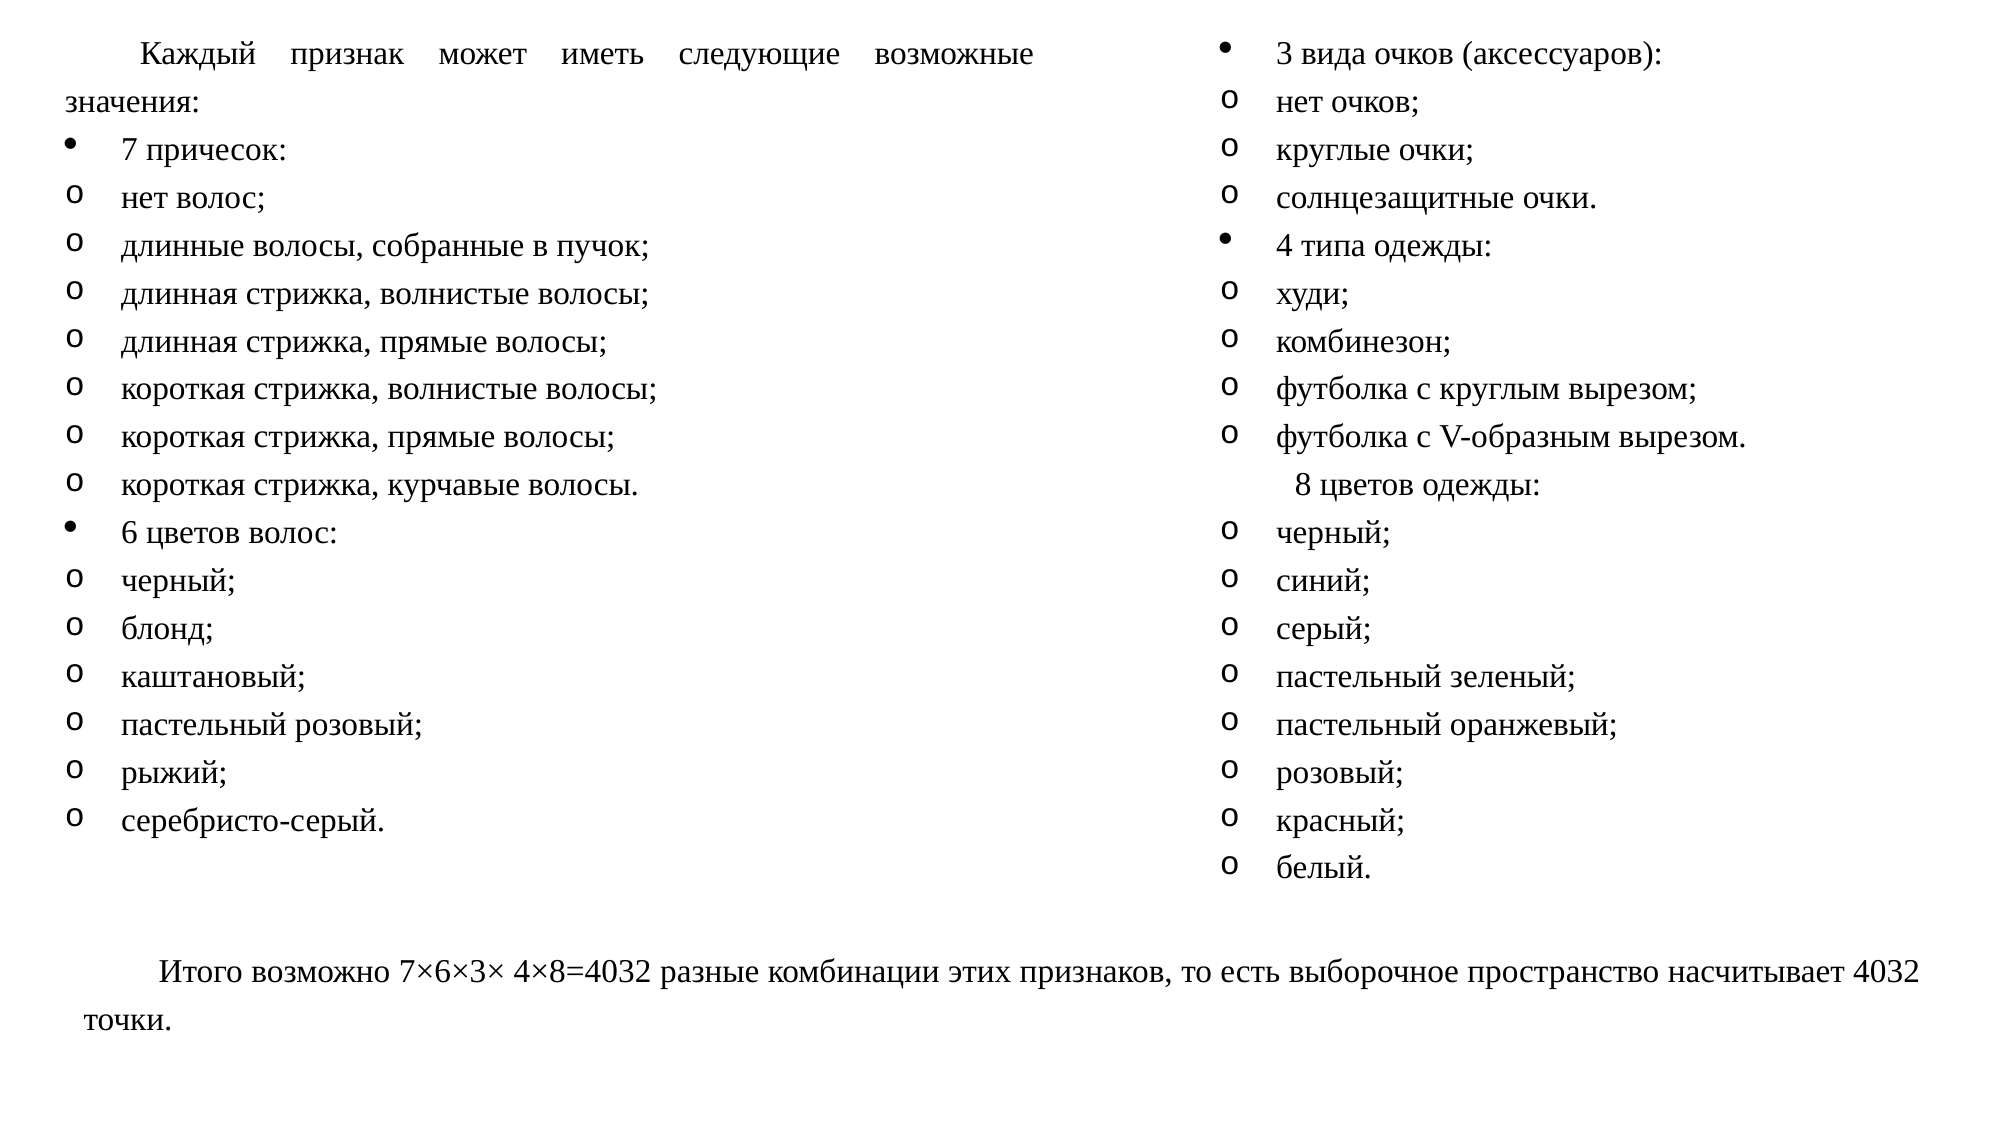

Каждый признак может иметь следующие возможные значения:
7 причесок:
нет волос;
длинные волосы, собранные в пучок;
длинная стрижка, волнистые волосы;
длинная стрижка, прямые волосы;
короткая стрижка, волнистые волосы;
короткая стрижка, прямые волосы;
короткая стрижка, курчавые волосы.
6 цветов волос:
черный;
блонд;
каштановый;
пастельный розовый;
рыжий;
серебристо-серый.
3 вида очков (аксессуаров):
нет очков;
круглые очки;
солнцезащитные очки.
4 типа одежды:
худи;
комбинезон;
футболка с круглым вырезом;
футболка с V-образным вырезом.
8 цветов одежды:
черный;
синий;
серый;
пастельный зеленый;
пастельный оранжевый;
розовый;
красный;
белый.
Итого возможно 7×6×3× 4×8=4032 разные комбинации этих признаков, то есть выборочное пространство насчитывает 4032 точки.